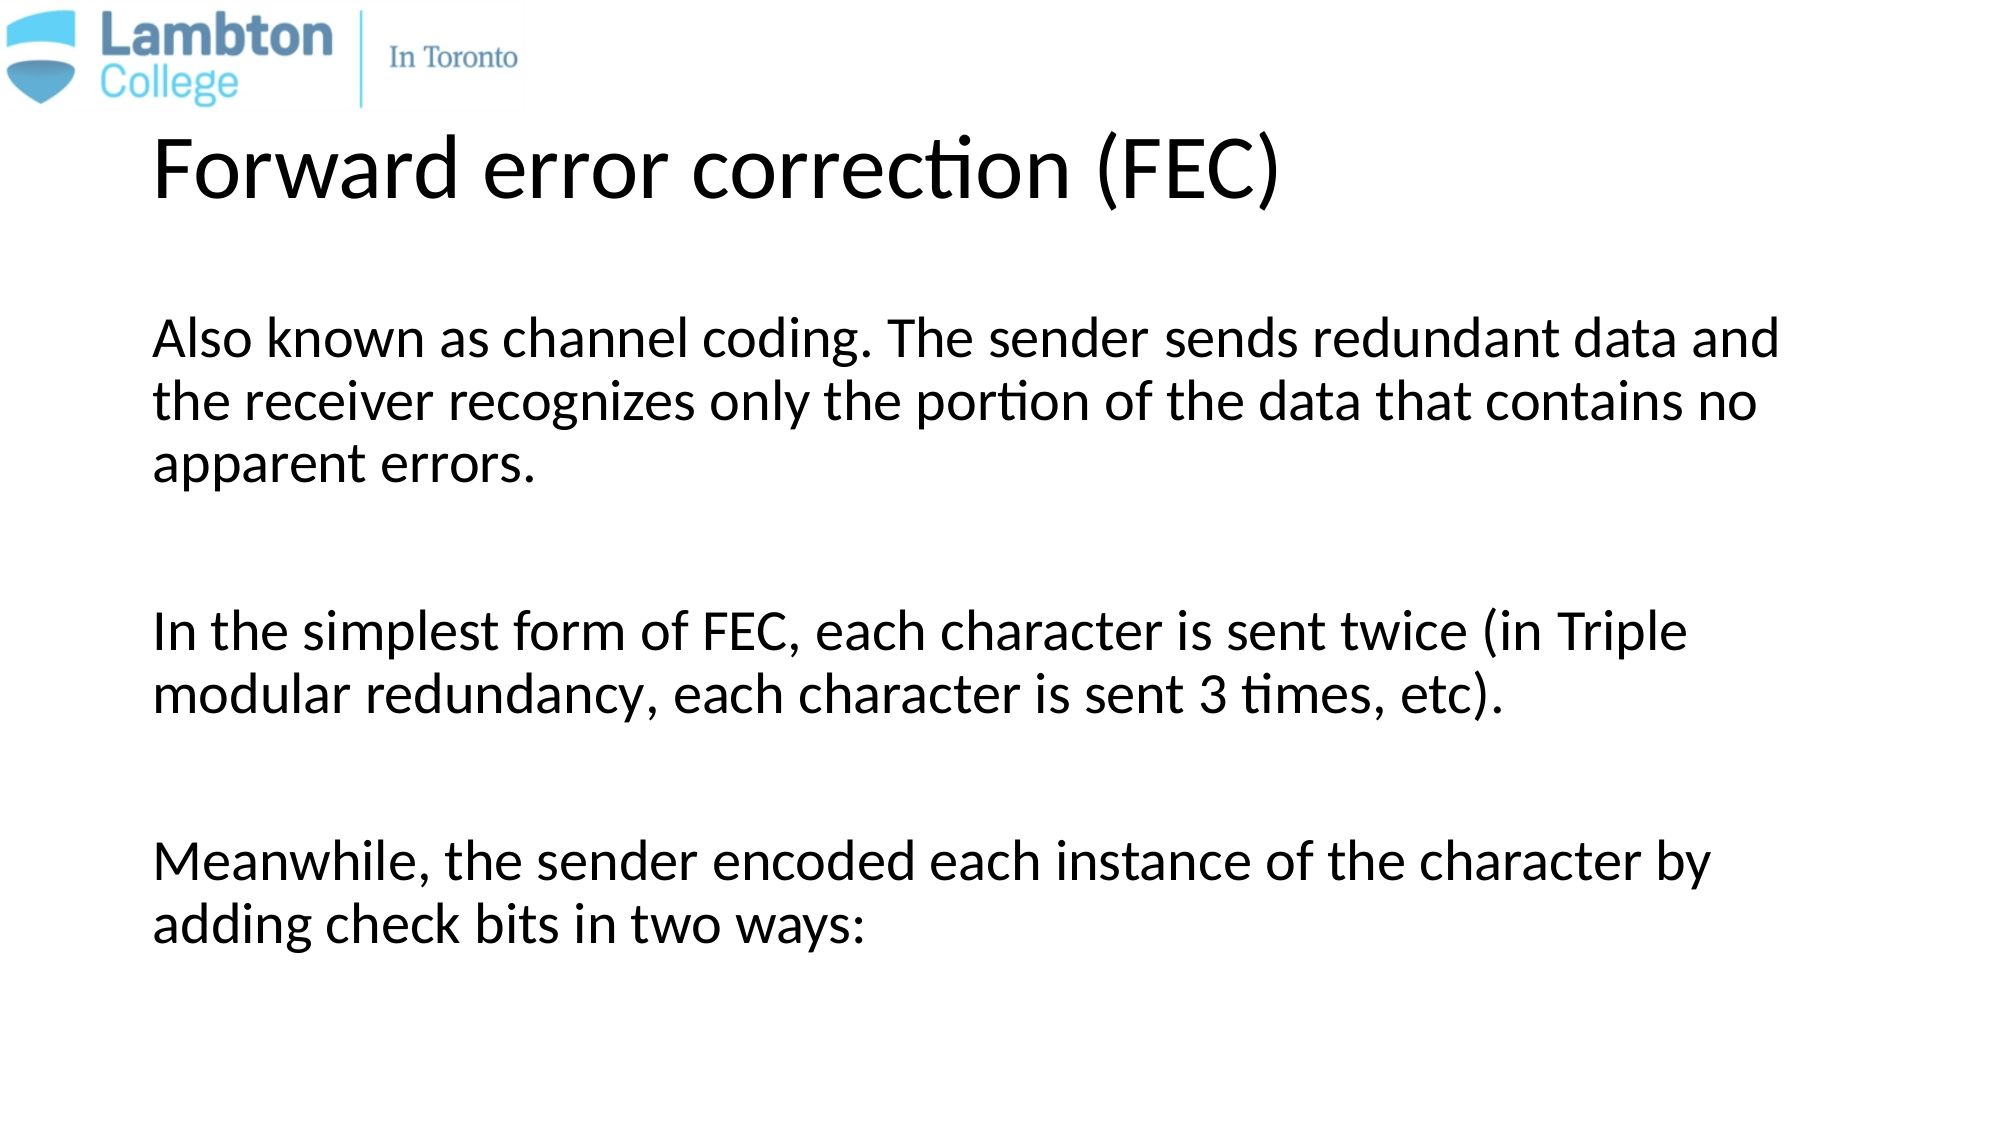

# Forward error correction (FEC)
Also known as channel coding. The sender sends redundant data and the receiver recognizes only the portion of the data that contains no apparent errors.

In the simplest form of FEC, each character is sent twice (in Triple modular redundancy, each character is sent 3 times, etc).

Meanwhile, the sender encoded each instance of the character by adding check bits in two ways: